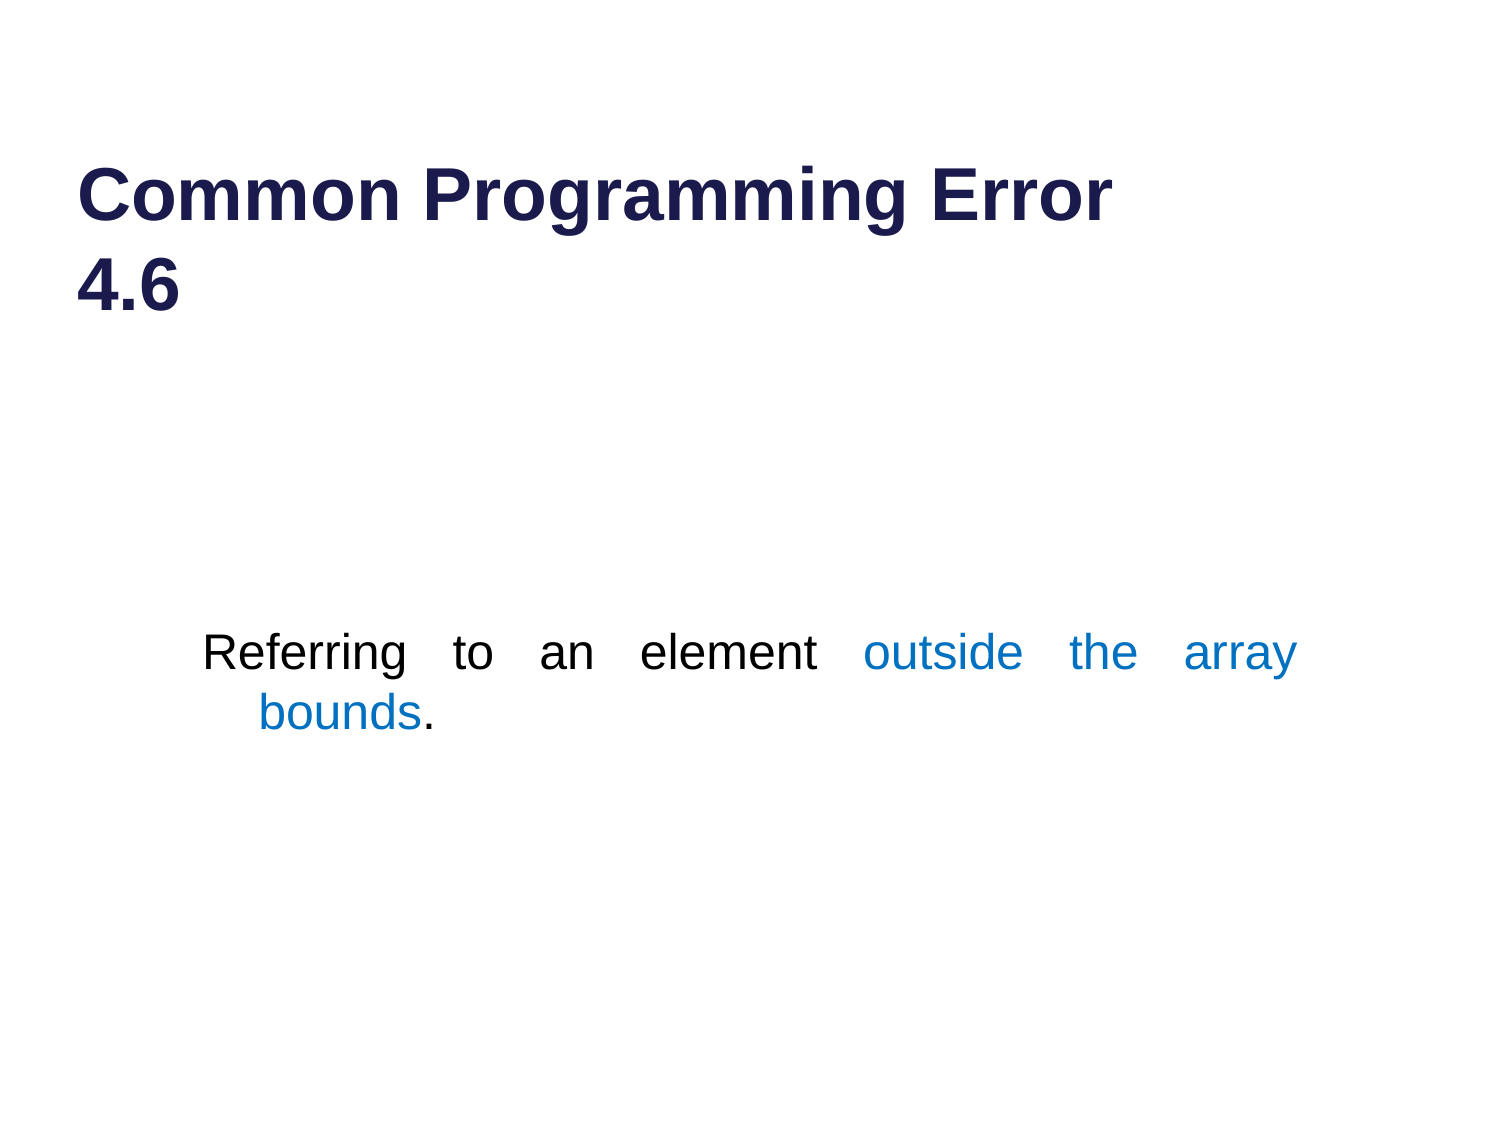

# Common Programming Error 4.6
Referring to an element outside the array bounds.